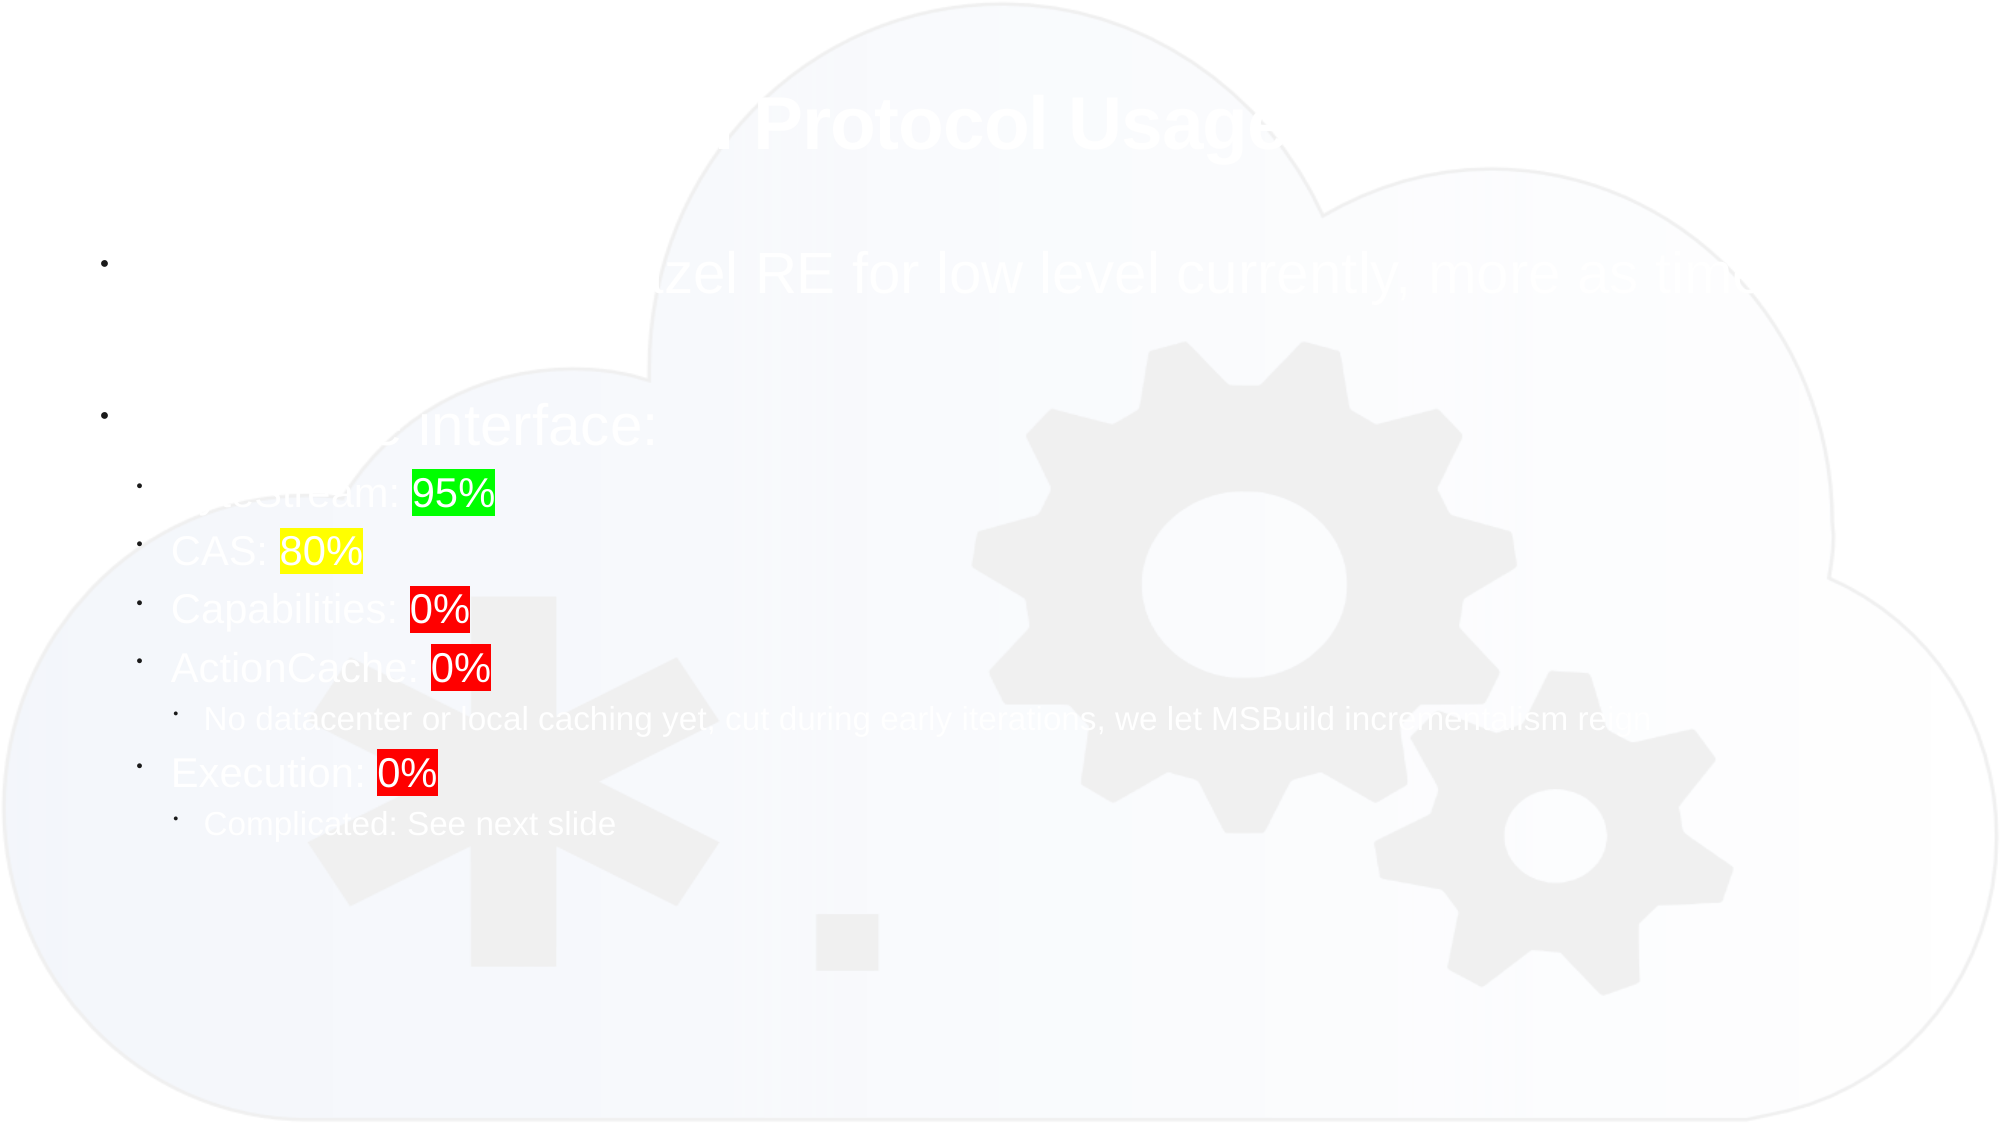

# Remote Execution Protocol Usage
We are based on Bazel RE for low level currently, more as time allows
By service interface:
ByteStream: 95%
CAS: 80%
Capabilities: 0%
ActionCache: 0%
No datacenter or local caching yet, cut during early iterations, we let MSBuild incrementalism reign
Execution: 0%
Complicated: See next slide